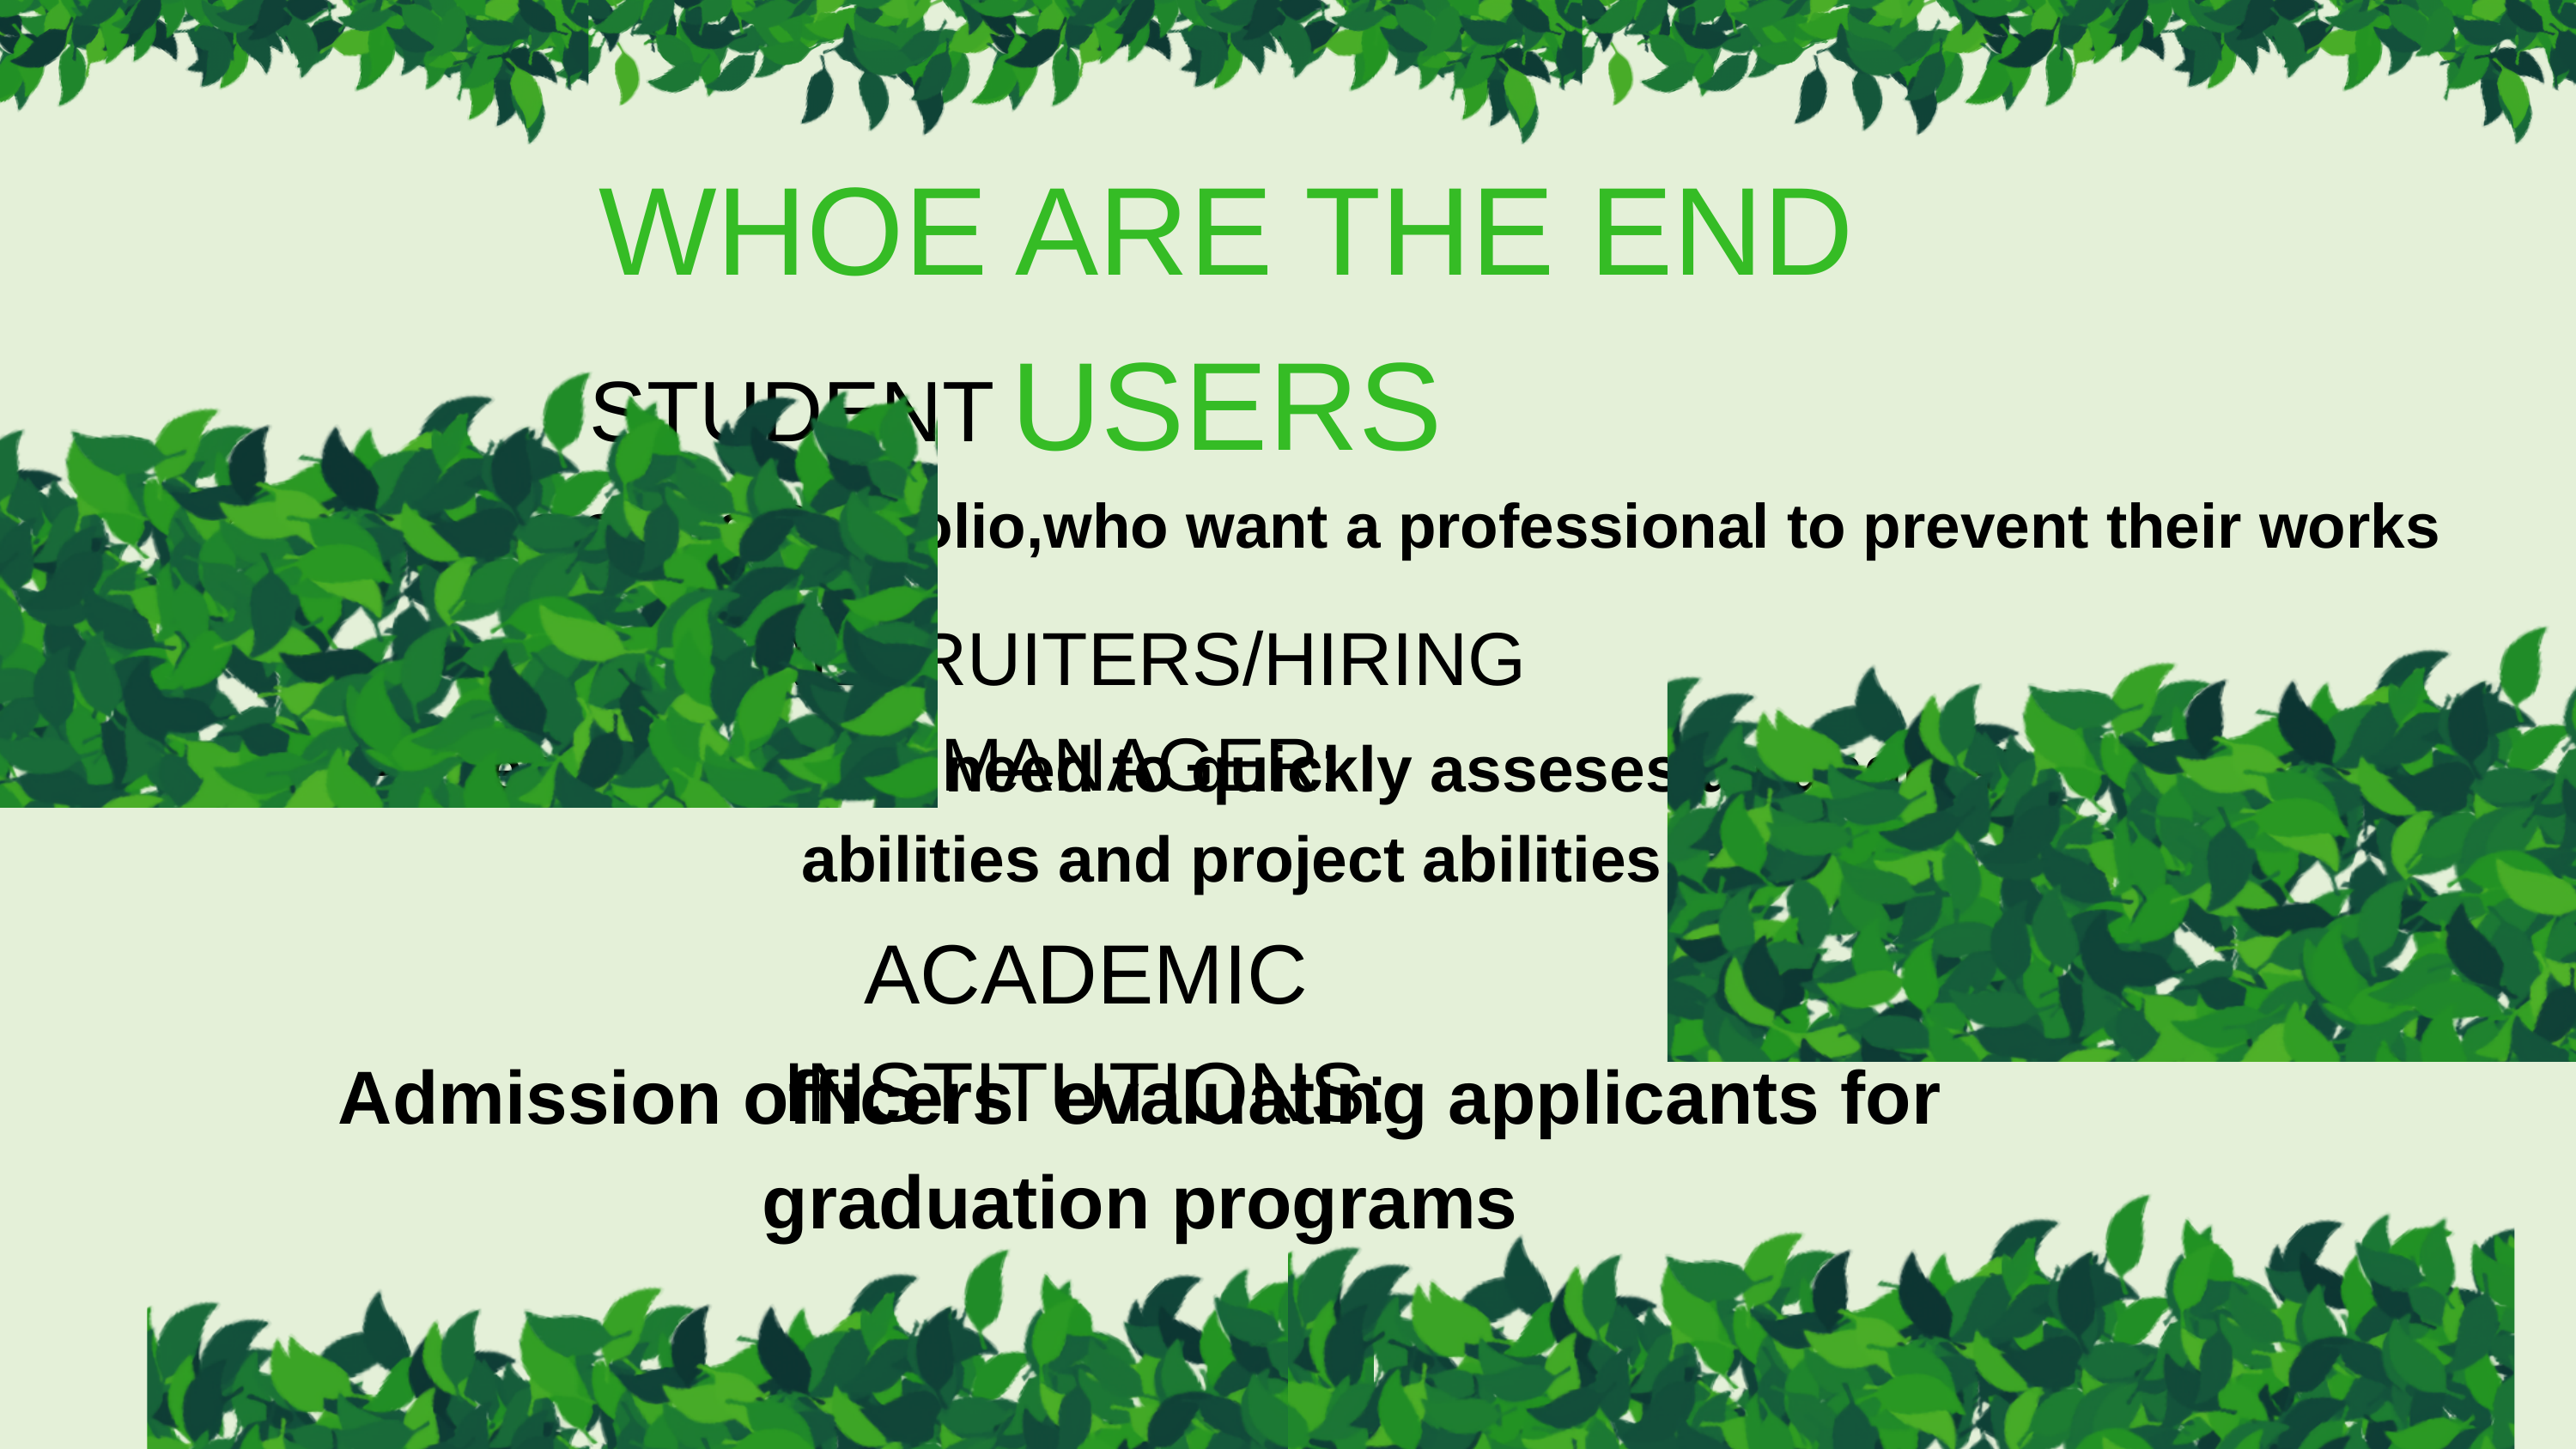

WHOE ARE THE END USERS
STUDENTS:

The Creators of the Portfolio,who want a professional to prevent their works

RECRUITERS/HIRING MANAGER:

Professionals who need to quickly asseses a candidate's
abilities and project abilities

ACADEMIC INSTITUTIONS:
Admission officers  evaluating applicants for
graduation programs